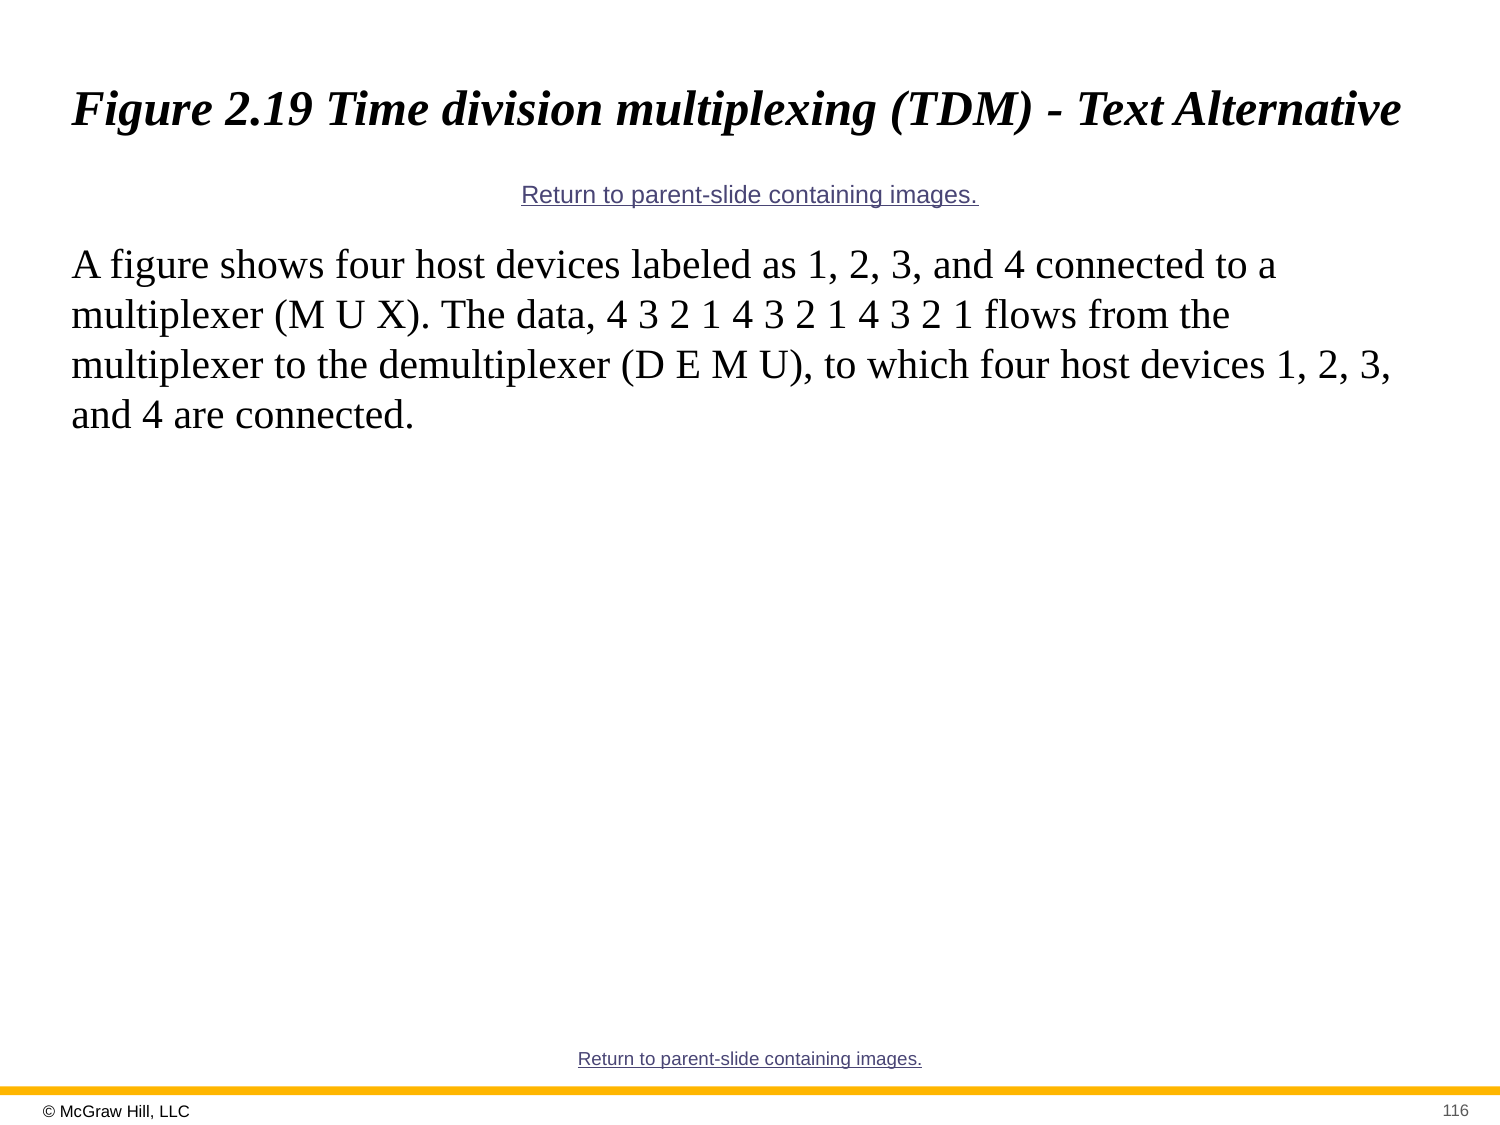

# Figure 2.19 Time division multiplexing (TDM) - Text Alternative
Return to parent-slide containing images.
A figure shows four host devices labeled as 1, 2, 3, and 4 connected to a multiplexer (M U X). The data, 4 3 2 1 4 3 2 1 4 3 2 1 flows from the multiplexer to the demultiplexer (D E M U), to which four host devices 1, 2, 3, and 4 are connected.
Return to parent-slide containing images.
116